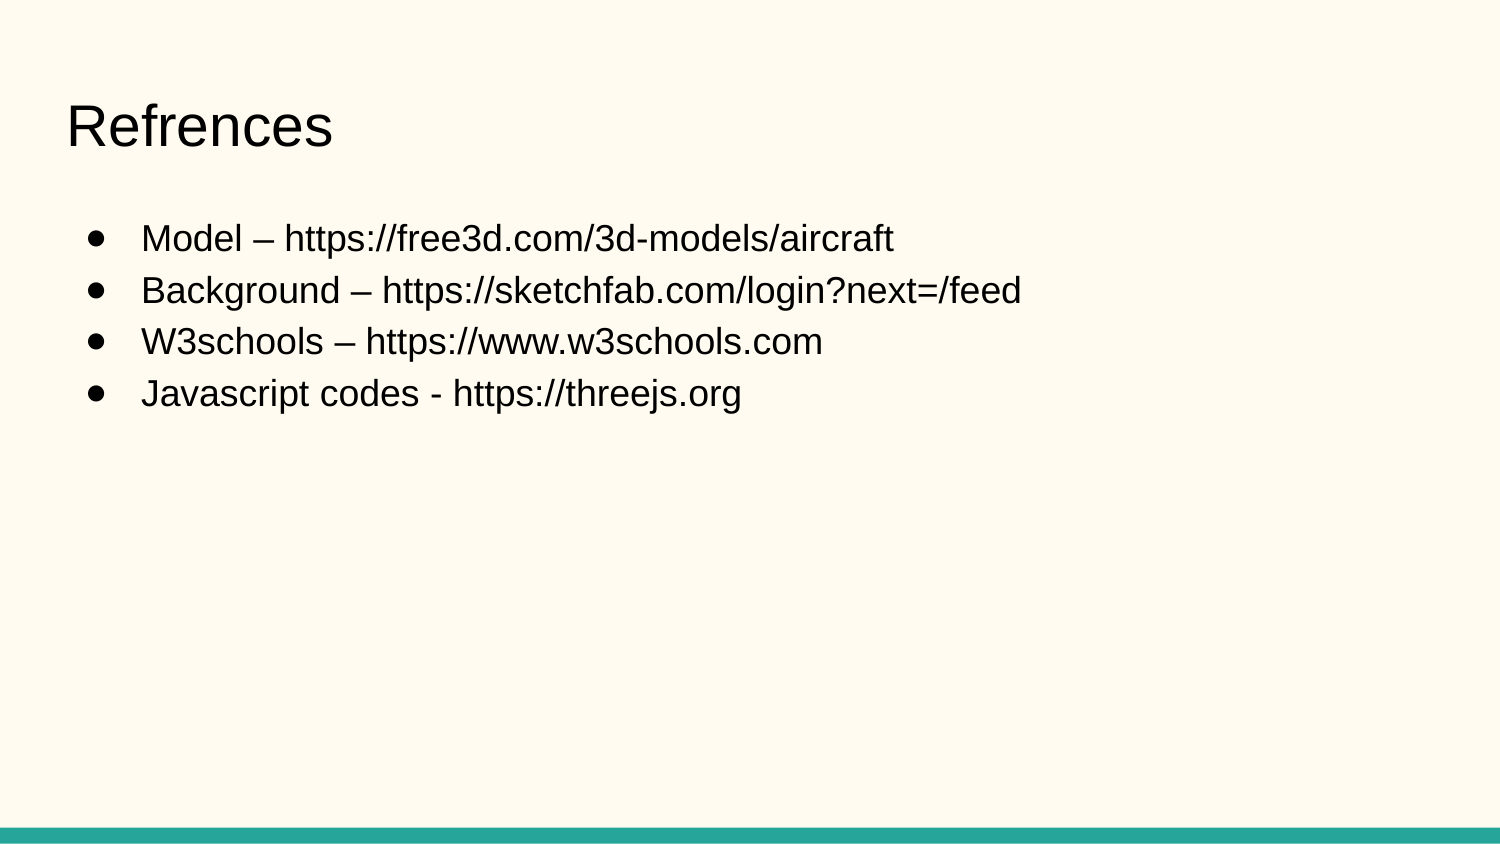

# Refrences
Model – https://free3d.com/3d-models/aircraft
Background – https://sketchfab.com/login?next=/feed
W3schools – https://www.w3schools.com
Javascript codes - https://threejs.org